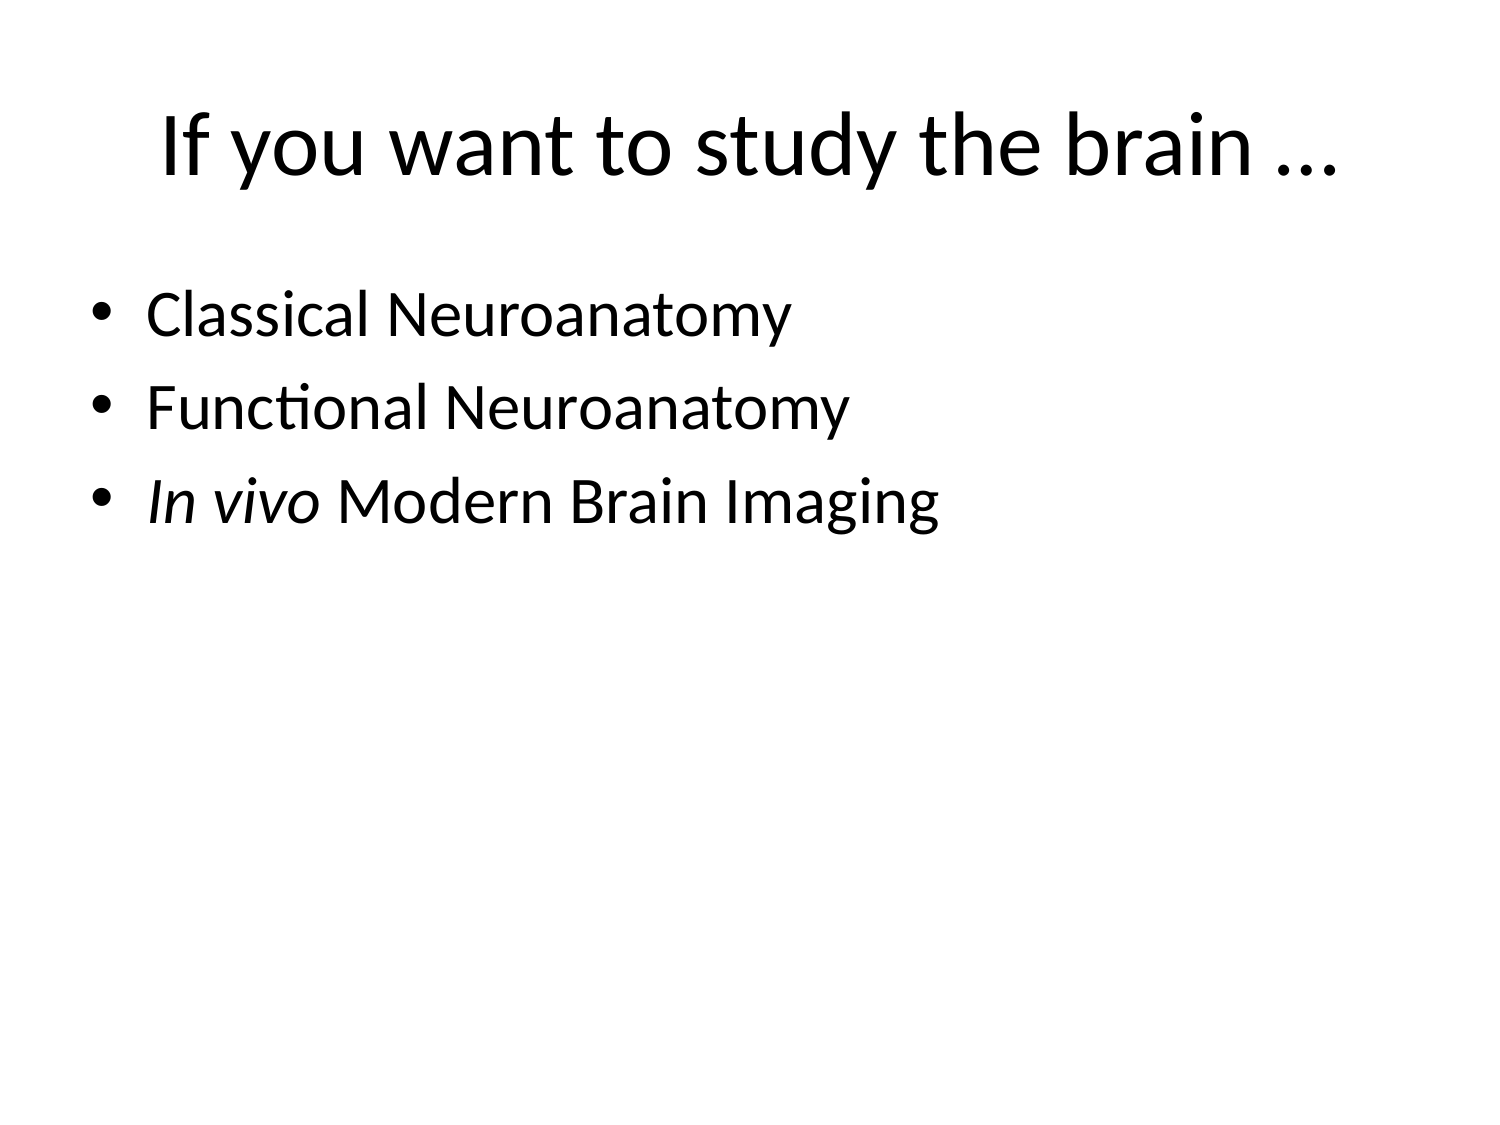

# If you want to study the brain …
Classical Neuroanatomy
Functional Neuroanatomy
In vivo Modern Brain Imaging